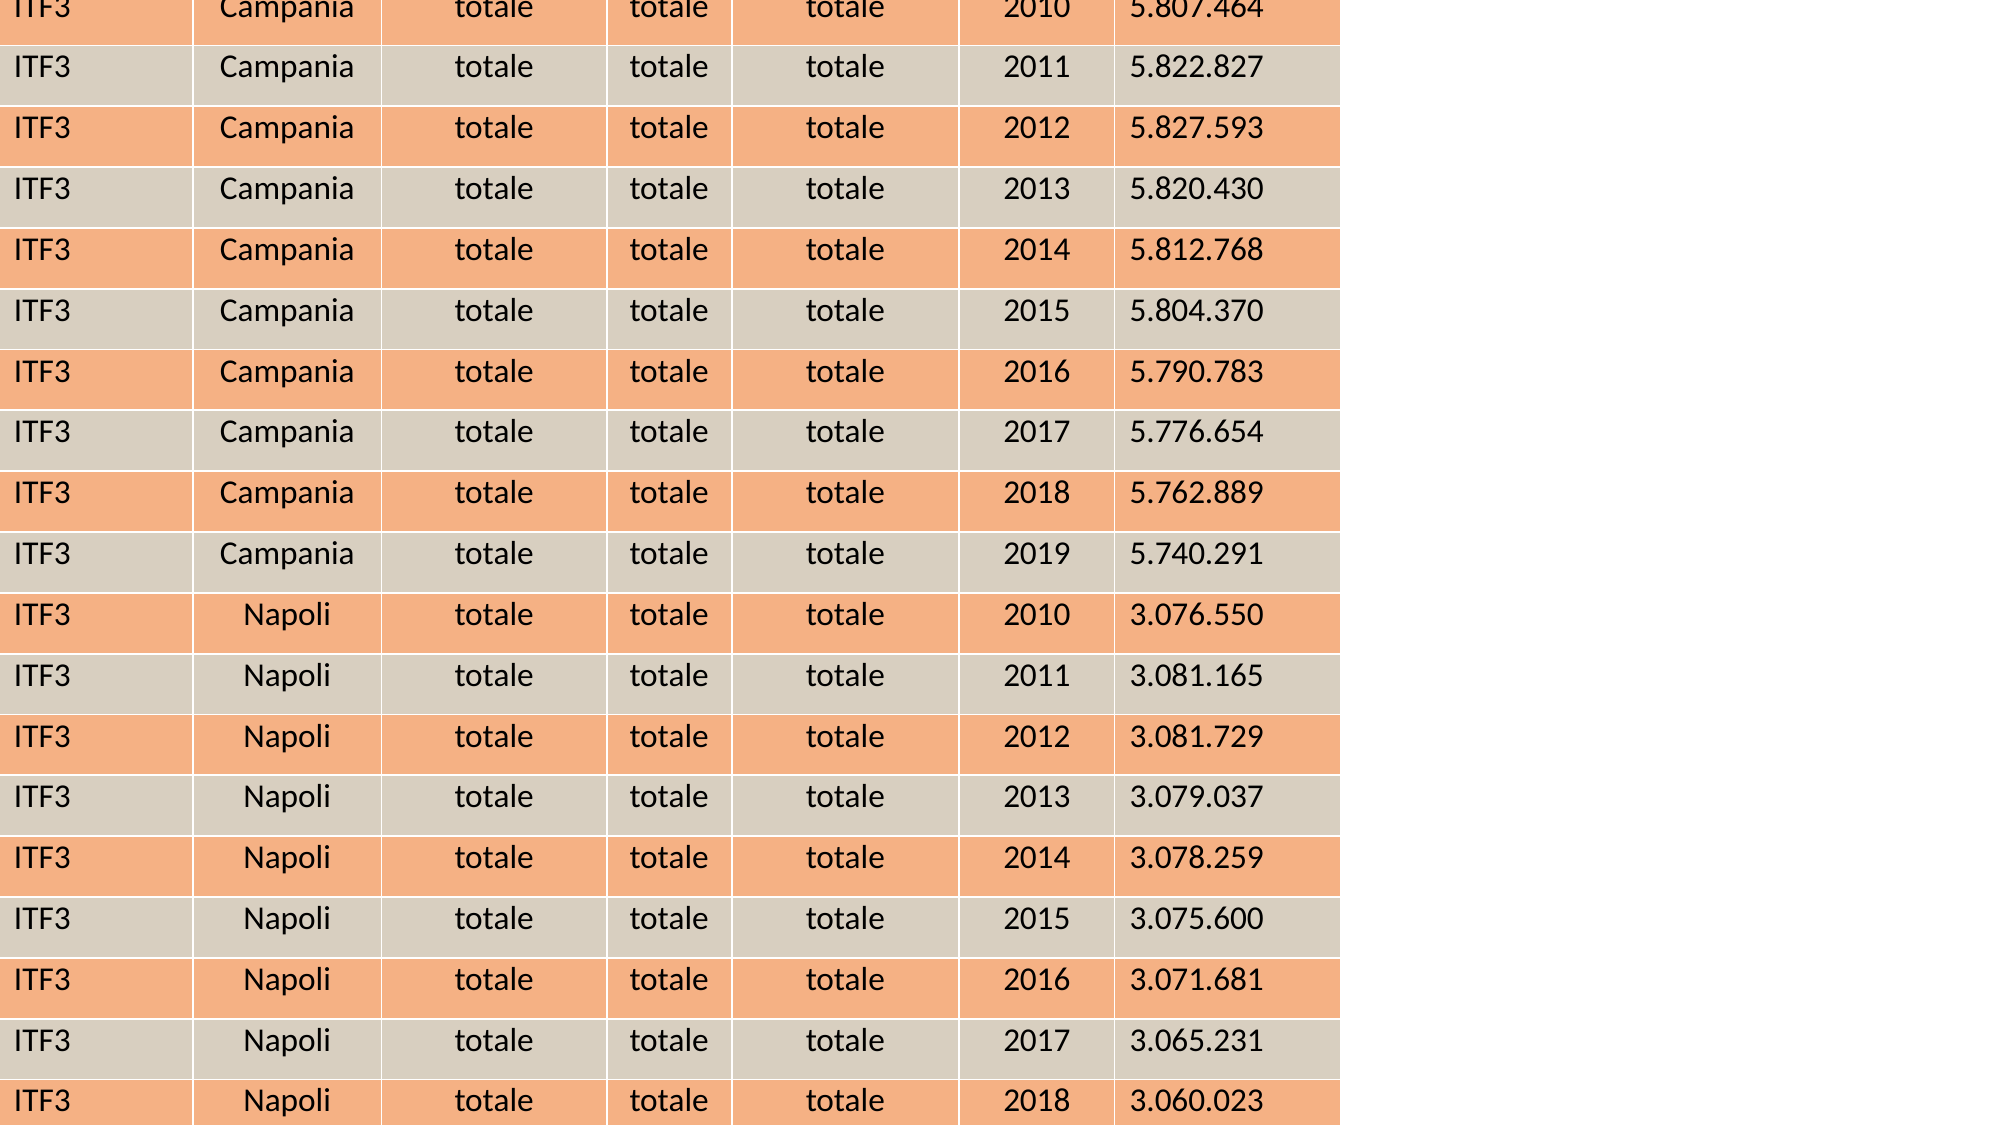

| ITTER107 | Territorio | Classe di età | Sesso | Cittadinanza | TIME | Value |
| --- | --- | --- | --- | --- | --- | --- |
| ITF3 | Campania | totale | totale | totale | 2010 | 5.807.464 |
| ITF3 | Campania | totale | totale | totale | 2011 | 5.822.827 |
| ITF3 | Campania | totale | totale | totale | 2012 | 5.827.593 |
| ITF3 | Campania | totale | totale | totale | 2013 | 5.820.430 |
| ITF3 | Campania | totale | totale | totale | 2014 | 5.812.768 |
| ITF3 | Campania | totale | totale | totale | 2015 | 5.804.370 |
| ITF3 | Campania | totale | totale | totale | 2016 | 5.790.783 |
| ITF3 | Campania | totale | totale | totale | 2017 | 5.776.654 |
| ITF3 | Campania | totale | totale | totale | 2018 | 5.762.889 |
| ITF3 | Campania | totale | totale | totale | 2019 | 5.740.291 |
| ITF3 | Napoli | totale | totale | totale | 2010 | 3.076.550 |
| ITF3 | Napoli | totale | totale | totale | 2011 | 3.081.165 |
| ITF3 | Napoli | totale | totale | totale | 2012 | 3.081.729 |
| ITF3 | Napoli | totale | totale | totale | 2013 | 3.079.037 |
| ITF3 | Napoli | totale | totale | totale | 2014 | 3.078.259 |
| ITF3 | Napoli | totale | totale | totale | 2015 | 3.075.600 |
| ITF3 | Napoli | totale | totale | totale | 2016 | 3.071.681 |
| ITF3 | Napoli | totale | totale | totale | 2017 | 3.065.231 |
| ITF3 | Napoli | totale | totale | totale | 2018 | 3.060.023 |
| ITF3 | Napoli | totale | totale | totale | 2019 | 3.048.194 |